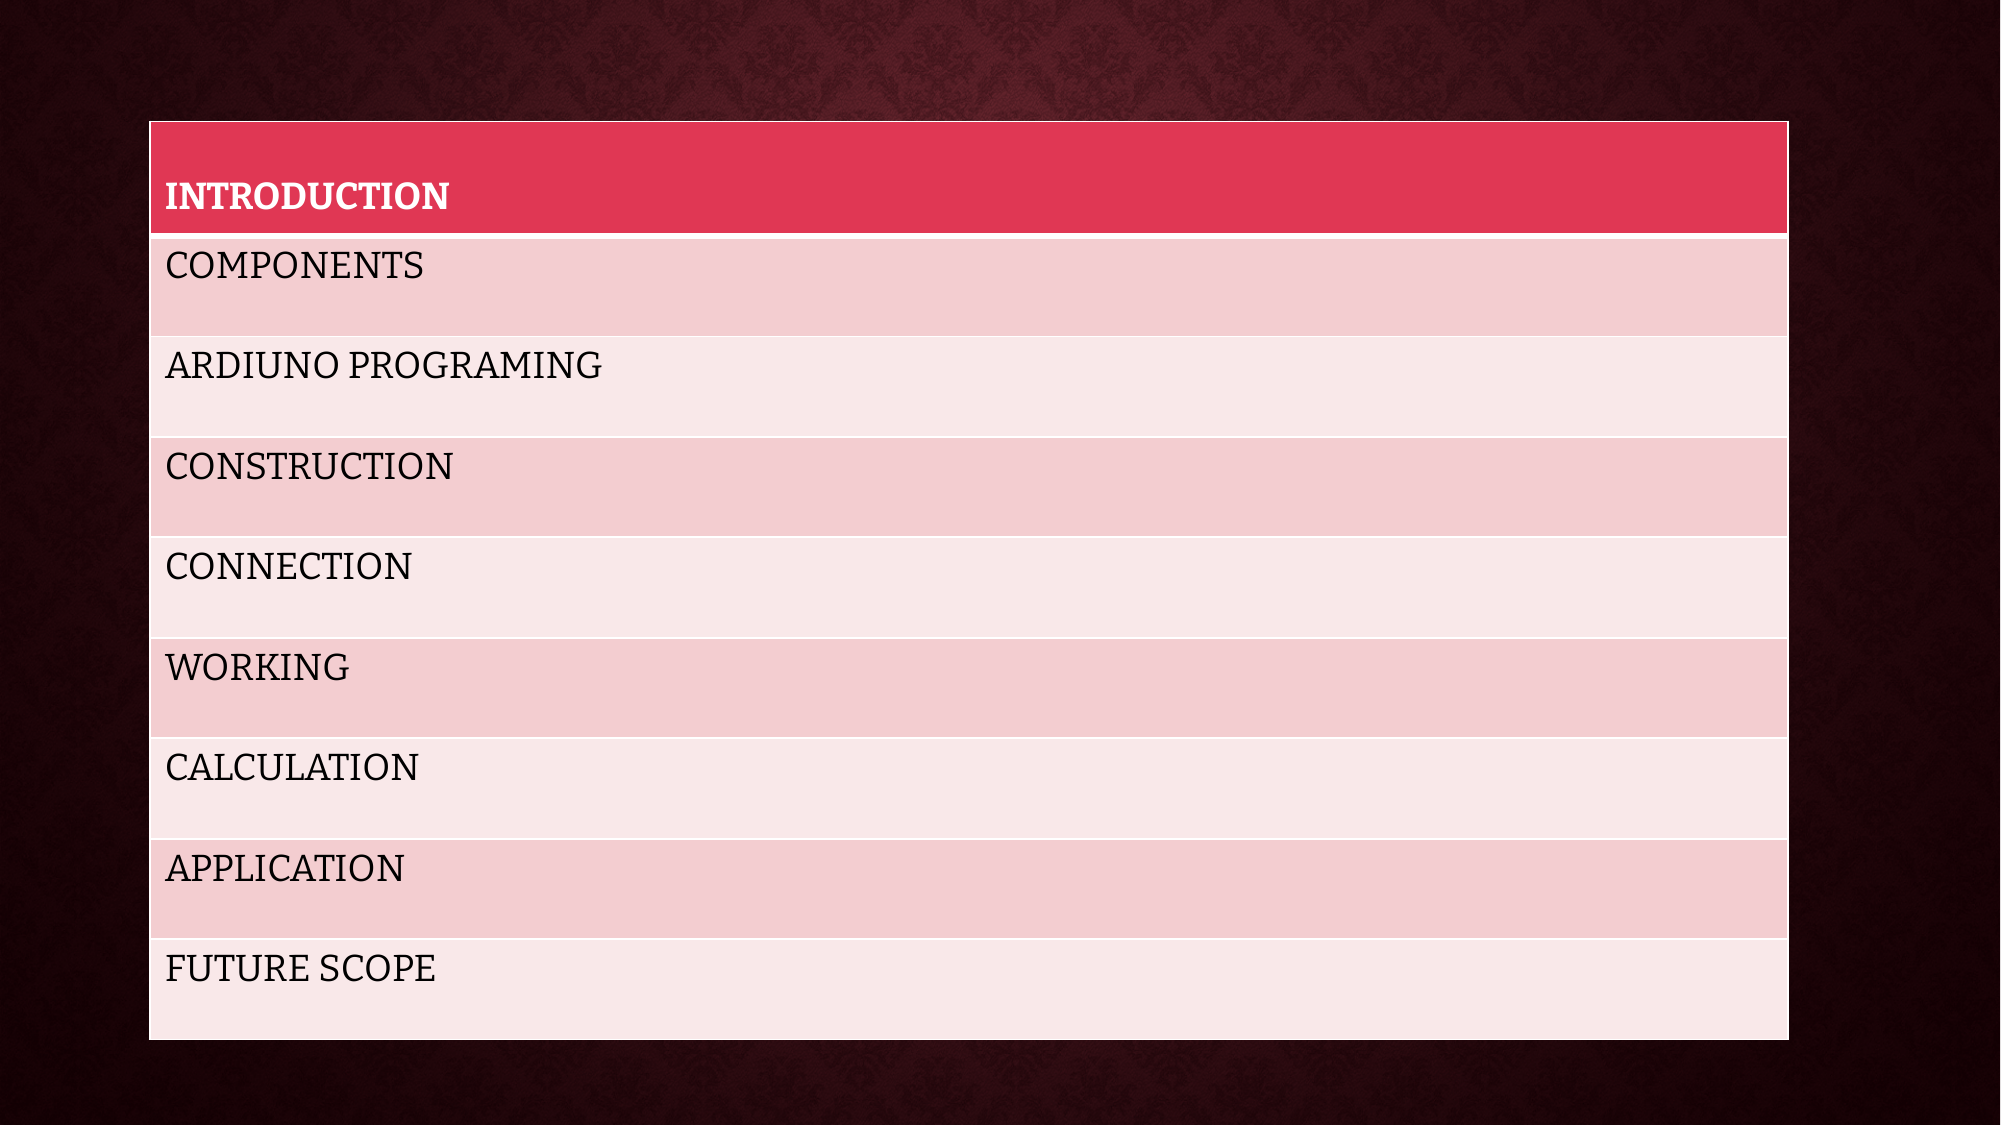

# CONTENTS
| INTRODUCTION |
| --- |
| COMPONENTS |
| ARDIUNO PROGRAMING |
| CONSTRUCTION |
| CONNECTION |
| WORKING |
| CALCULATION |
| APPLICATION |
| FUTURE SCOPE |